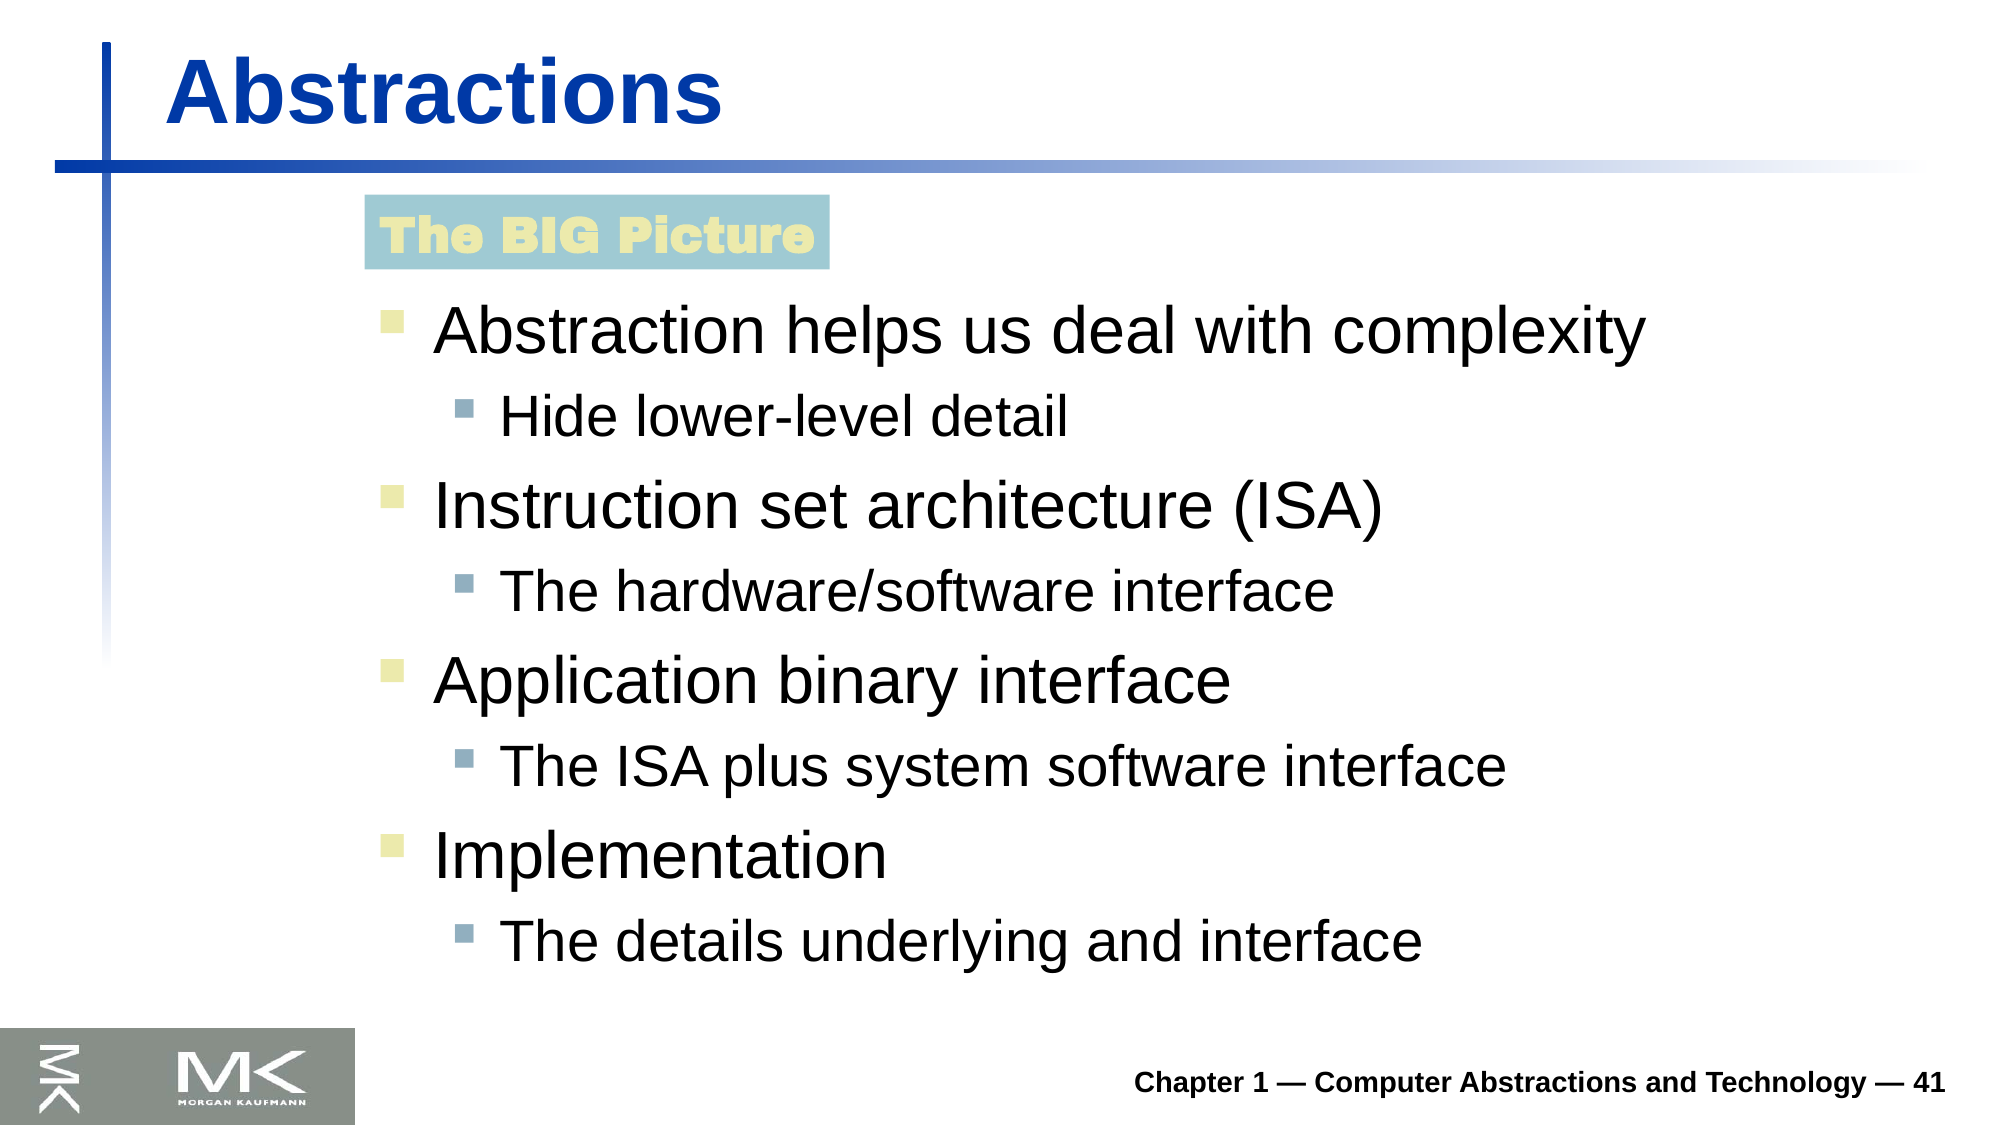

# Abstractions
The BIG Picture
Abstraction helps us deal with complexity
Hide lower-level detail
Instruction set architecture (ISA)
The hardware/software interface
Application binary interface
The ISA plus system software interface
Implementation
The details underlying and interface
Chapter 1 — Computer Abstractions and Technology — 41